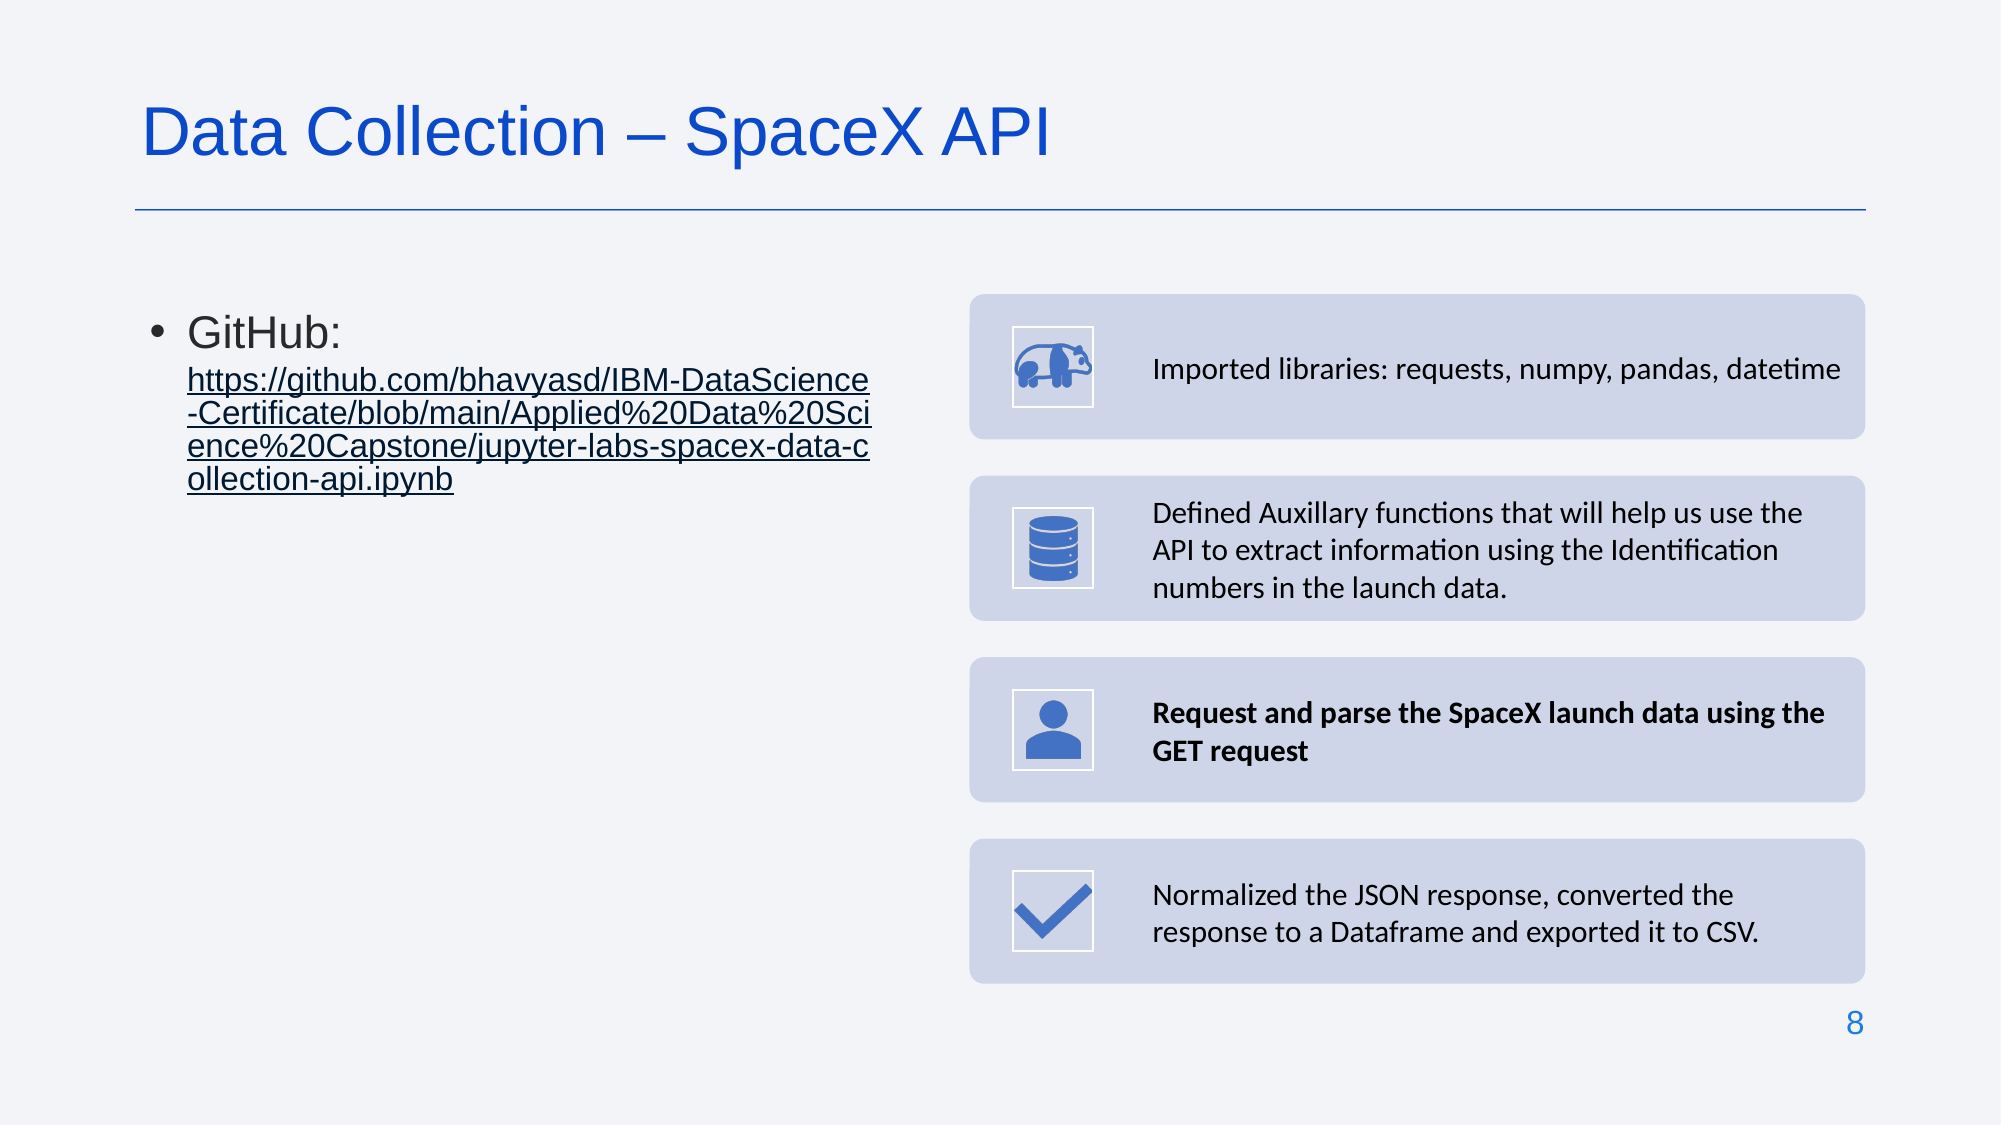

Data Collection – SpaceX API
Imported libraries: requests, numpy, pandas, datetime
Defined Auxillary functions that will help us use the API to extract information using the Identification numbers in the launch data.
Request and parse the SpaceX launch data using the GET request
Normalized the JSON response, converted the response to a Dataframe and exported it to CSV.
GitHub: https://github.com/bhavyasd/IBM-DataScience-Certificate/blob/main/Applied%20Data%20Science%20Capstone/jupyter-labs-spacex-data-collection-api.ipynb

8